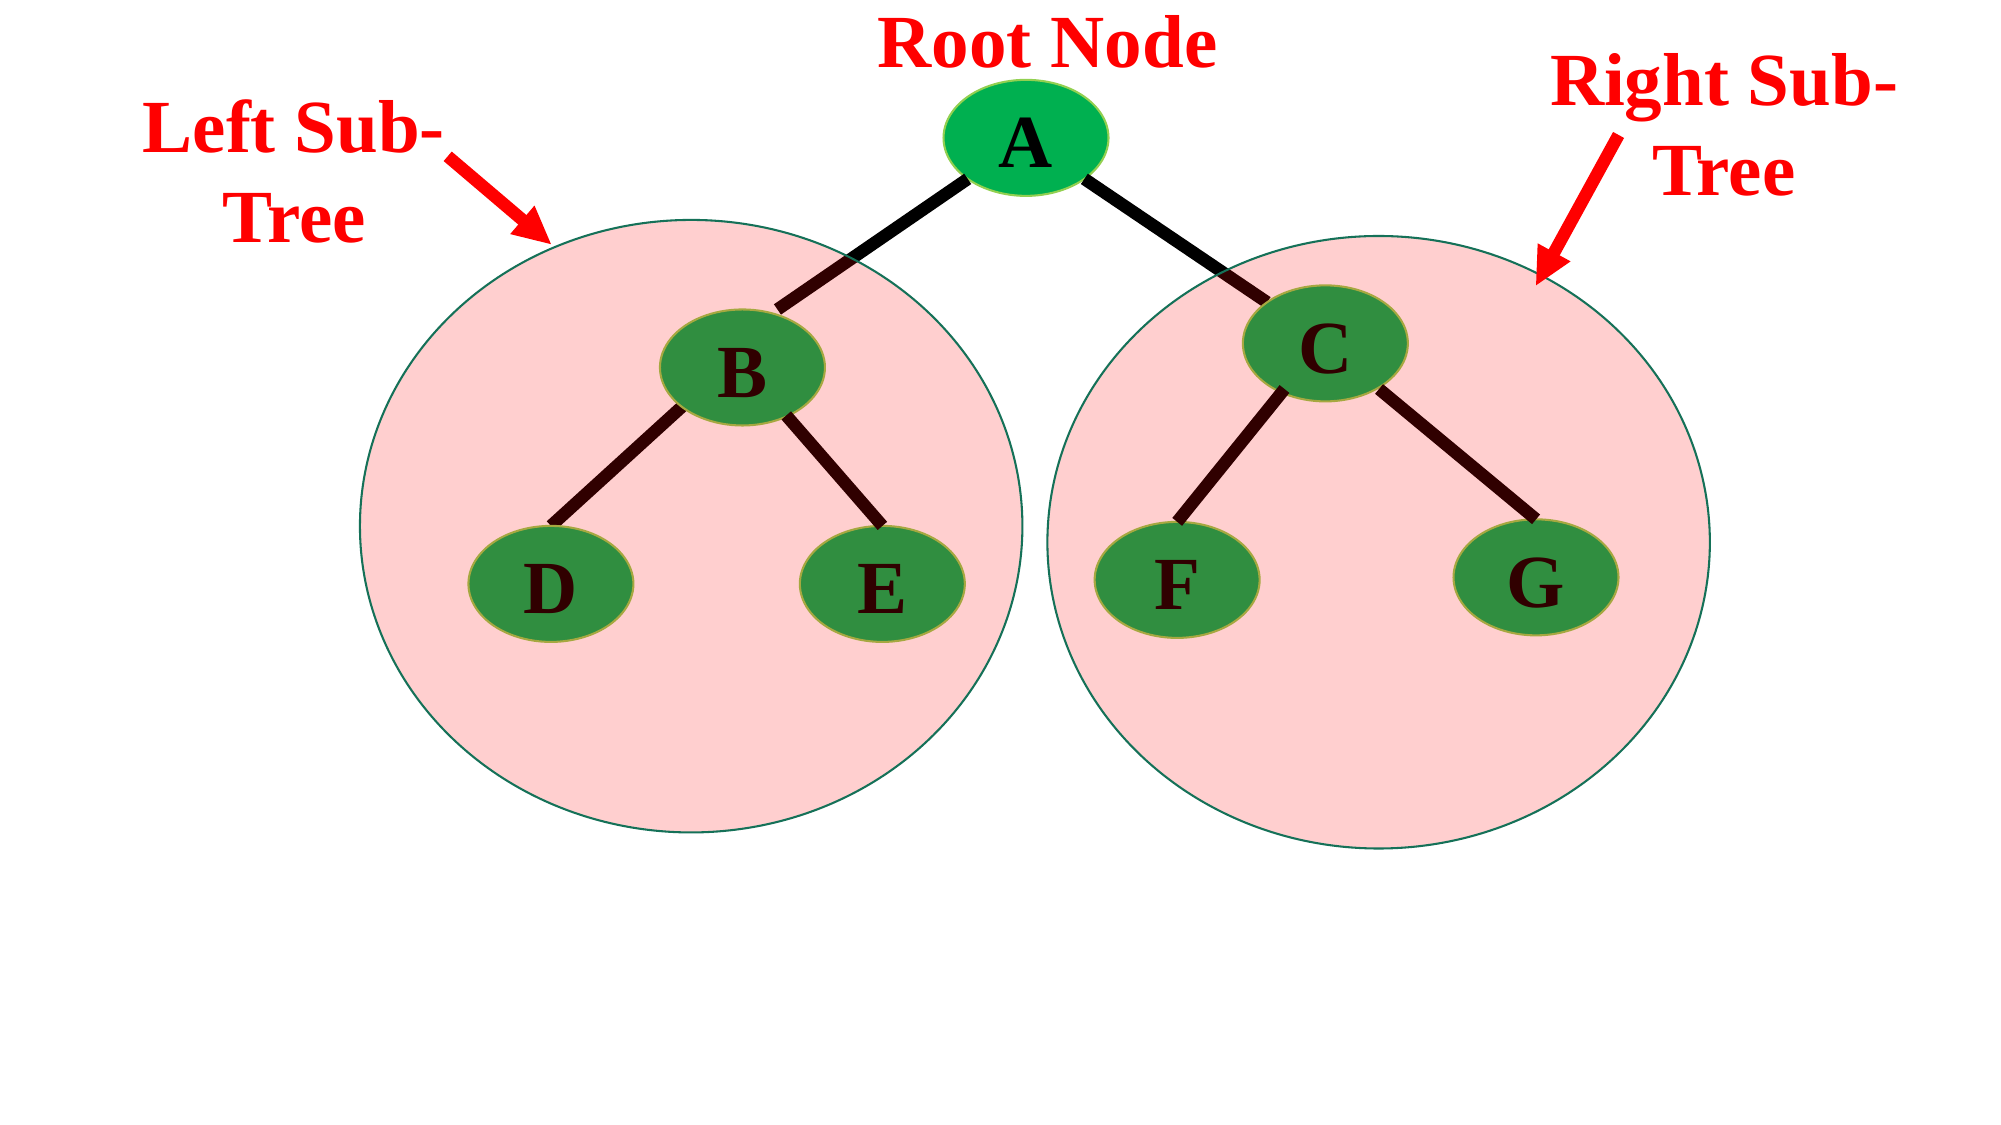

Root Node
Right Sub-Tree
Left Sub-Tree
A

C
B

G
F
D
E